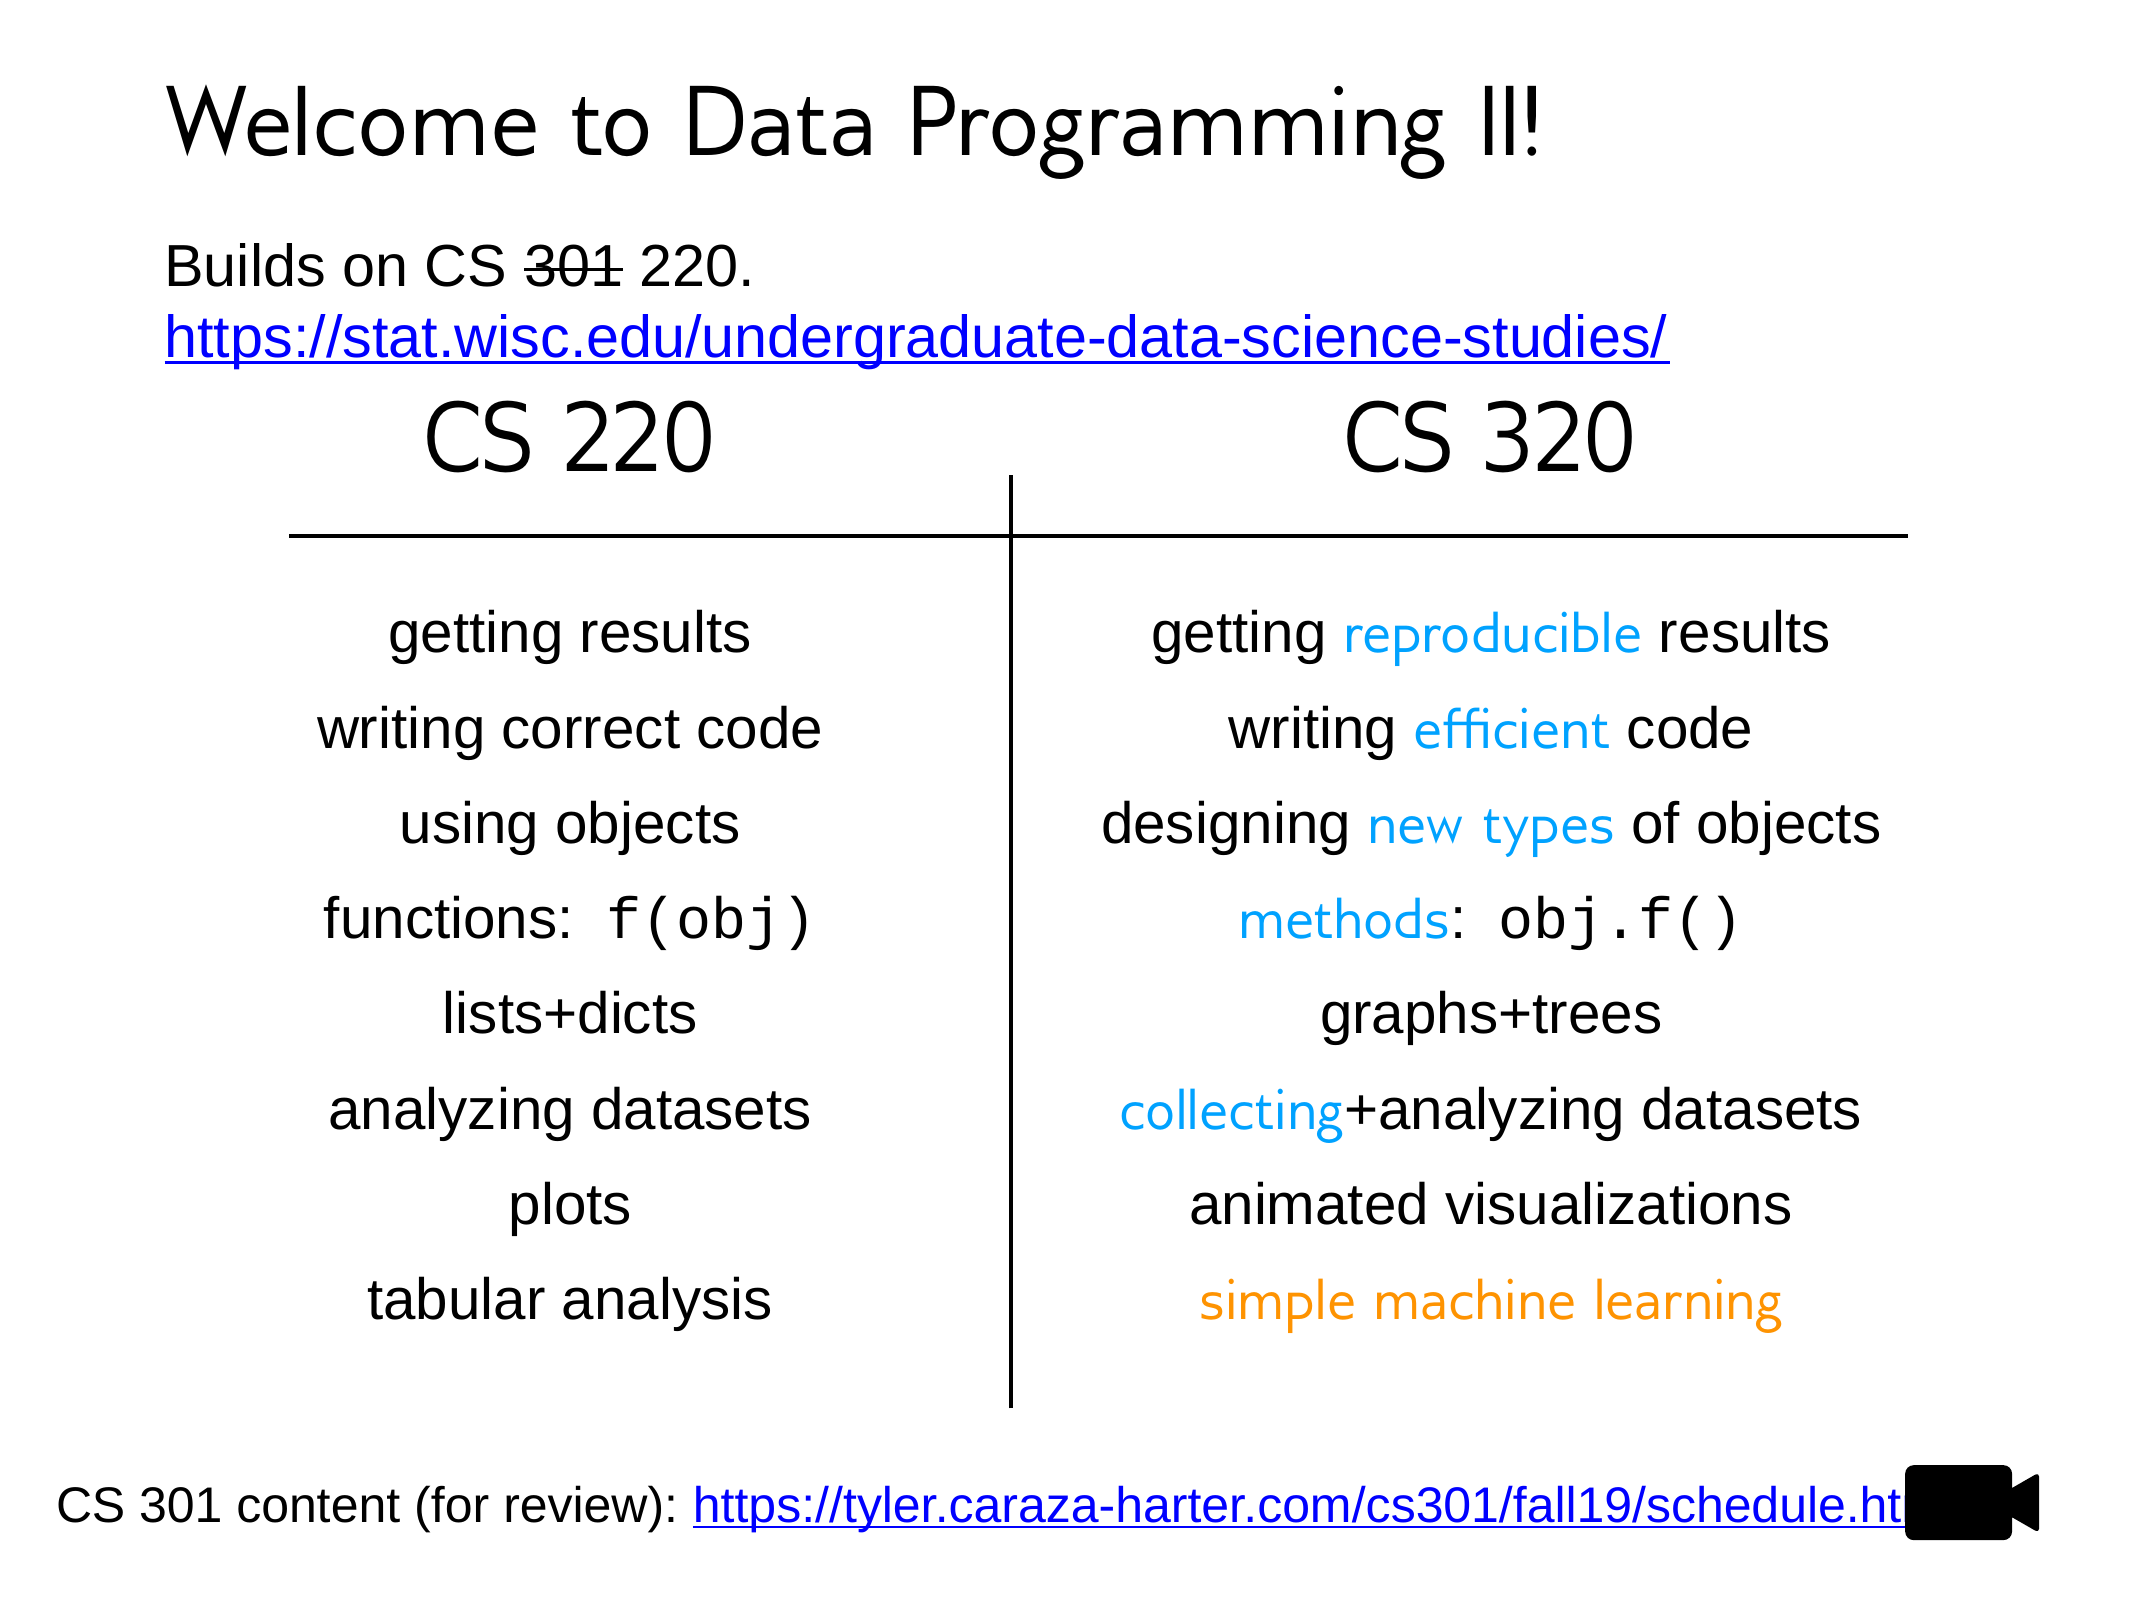

# Welcome to Data Programming II!
Builds on CS 301 220.  https://stat.wisc.edu/undergraduate-data-science-studies/
CS 220
CS 320

getting reproducible results
getting results
writing efficient code
writing correct code
designing new types of objects
using objects
methods:  obj.f()
functions:  f(obj)
lists+dicts
graphs+trees
collecting+analyzing datasets
analyzing datasets
plots
animated visualizations
tabular analysis
simple machine learning
CS 301 content (for review): https://tyler.caraza-harter.com/cs301/fall19/schedule.html